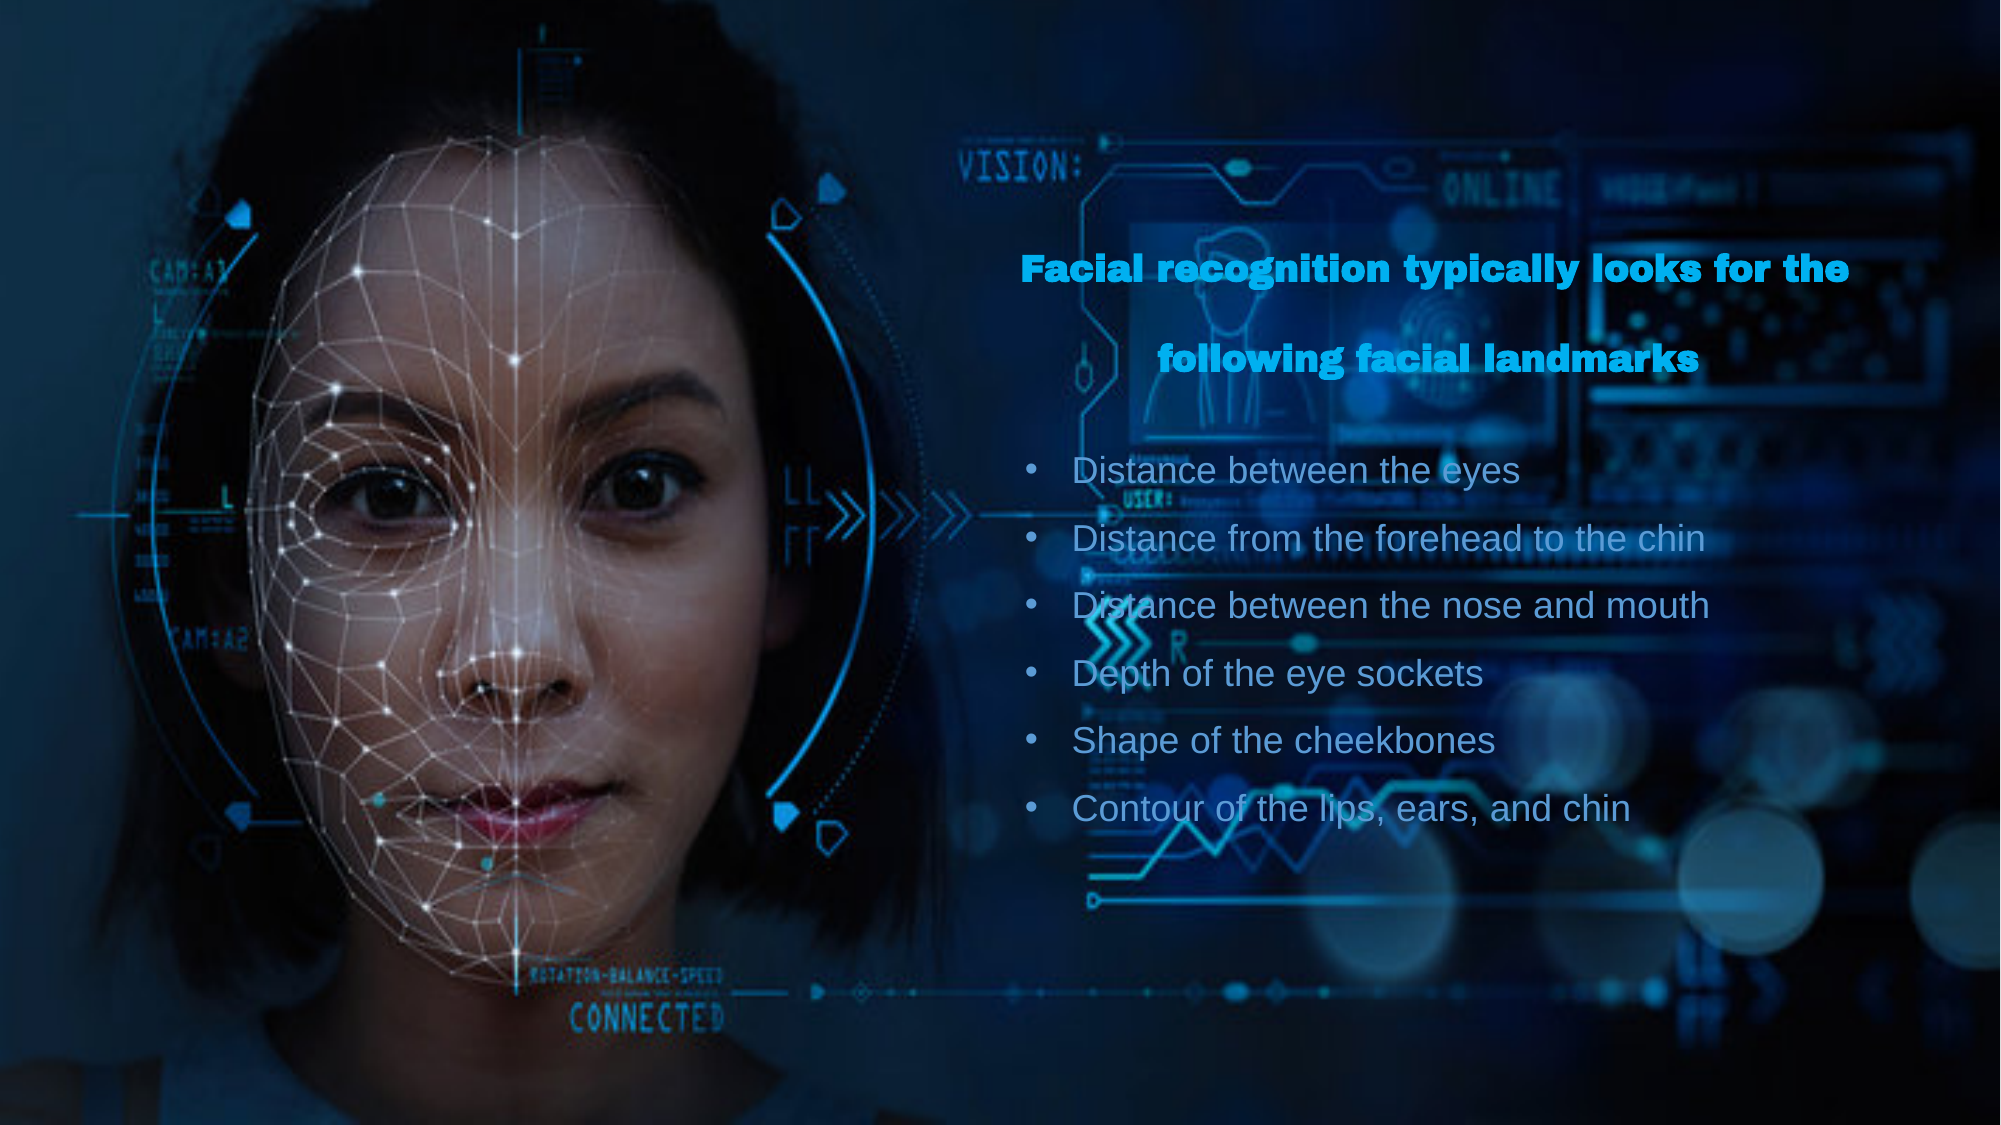

Facial recognition typically looks for the following facial landmarks

Distance between the eyes
Distance from the forehead to the chin
Distance between the nose and mouth
Depth of the eye sockets
Shape of the cheekbones
Contour of the lips, ears, and chin